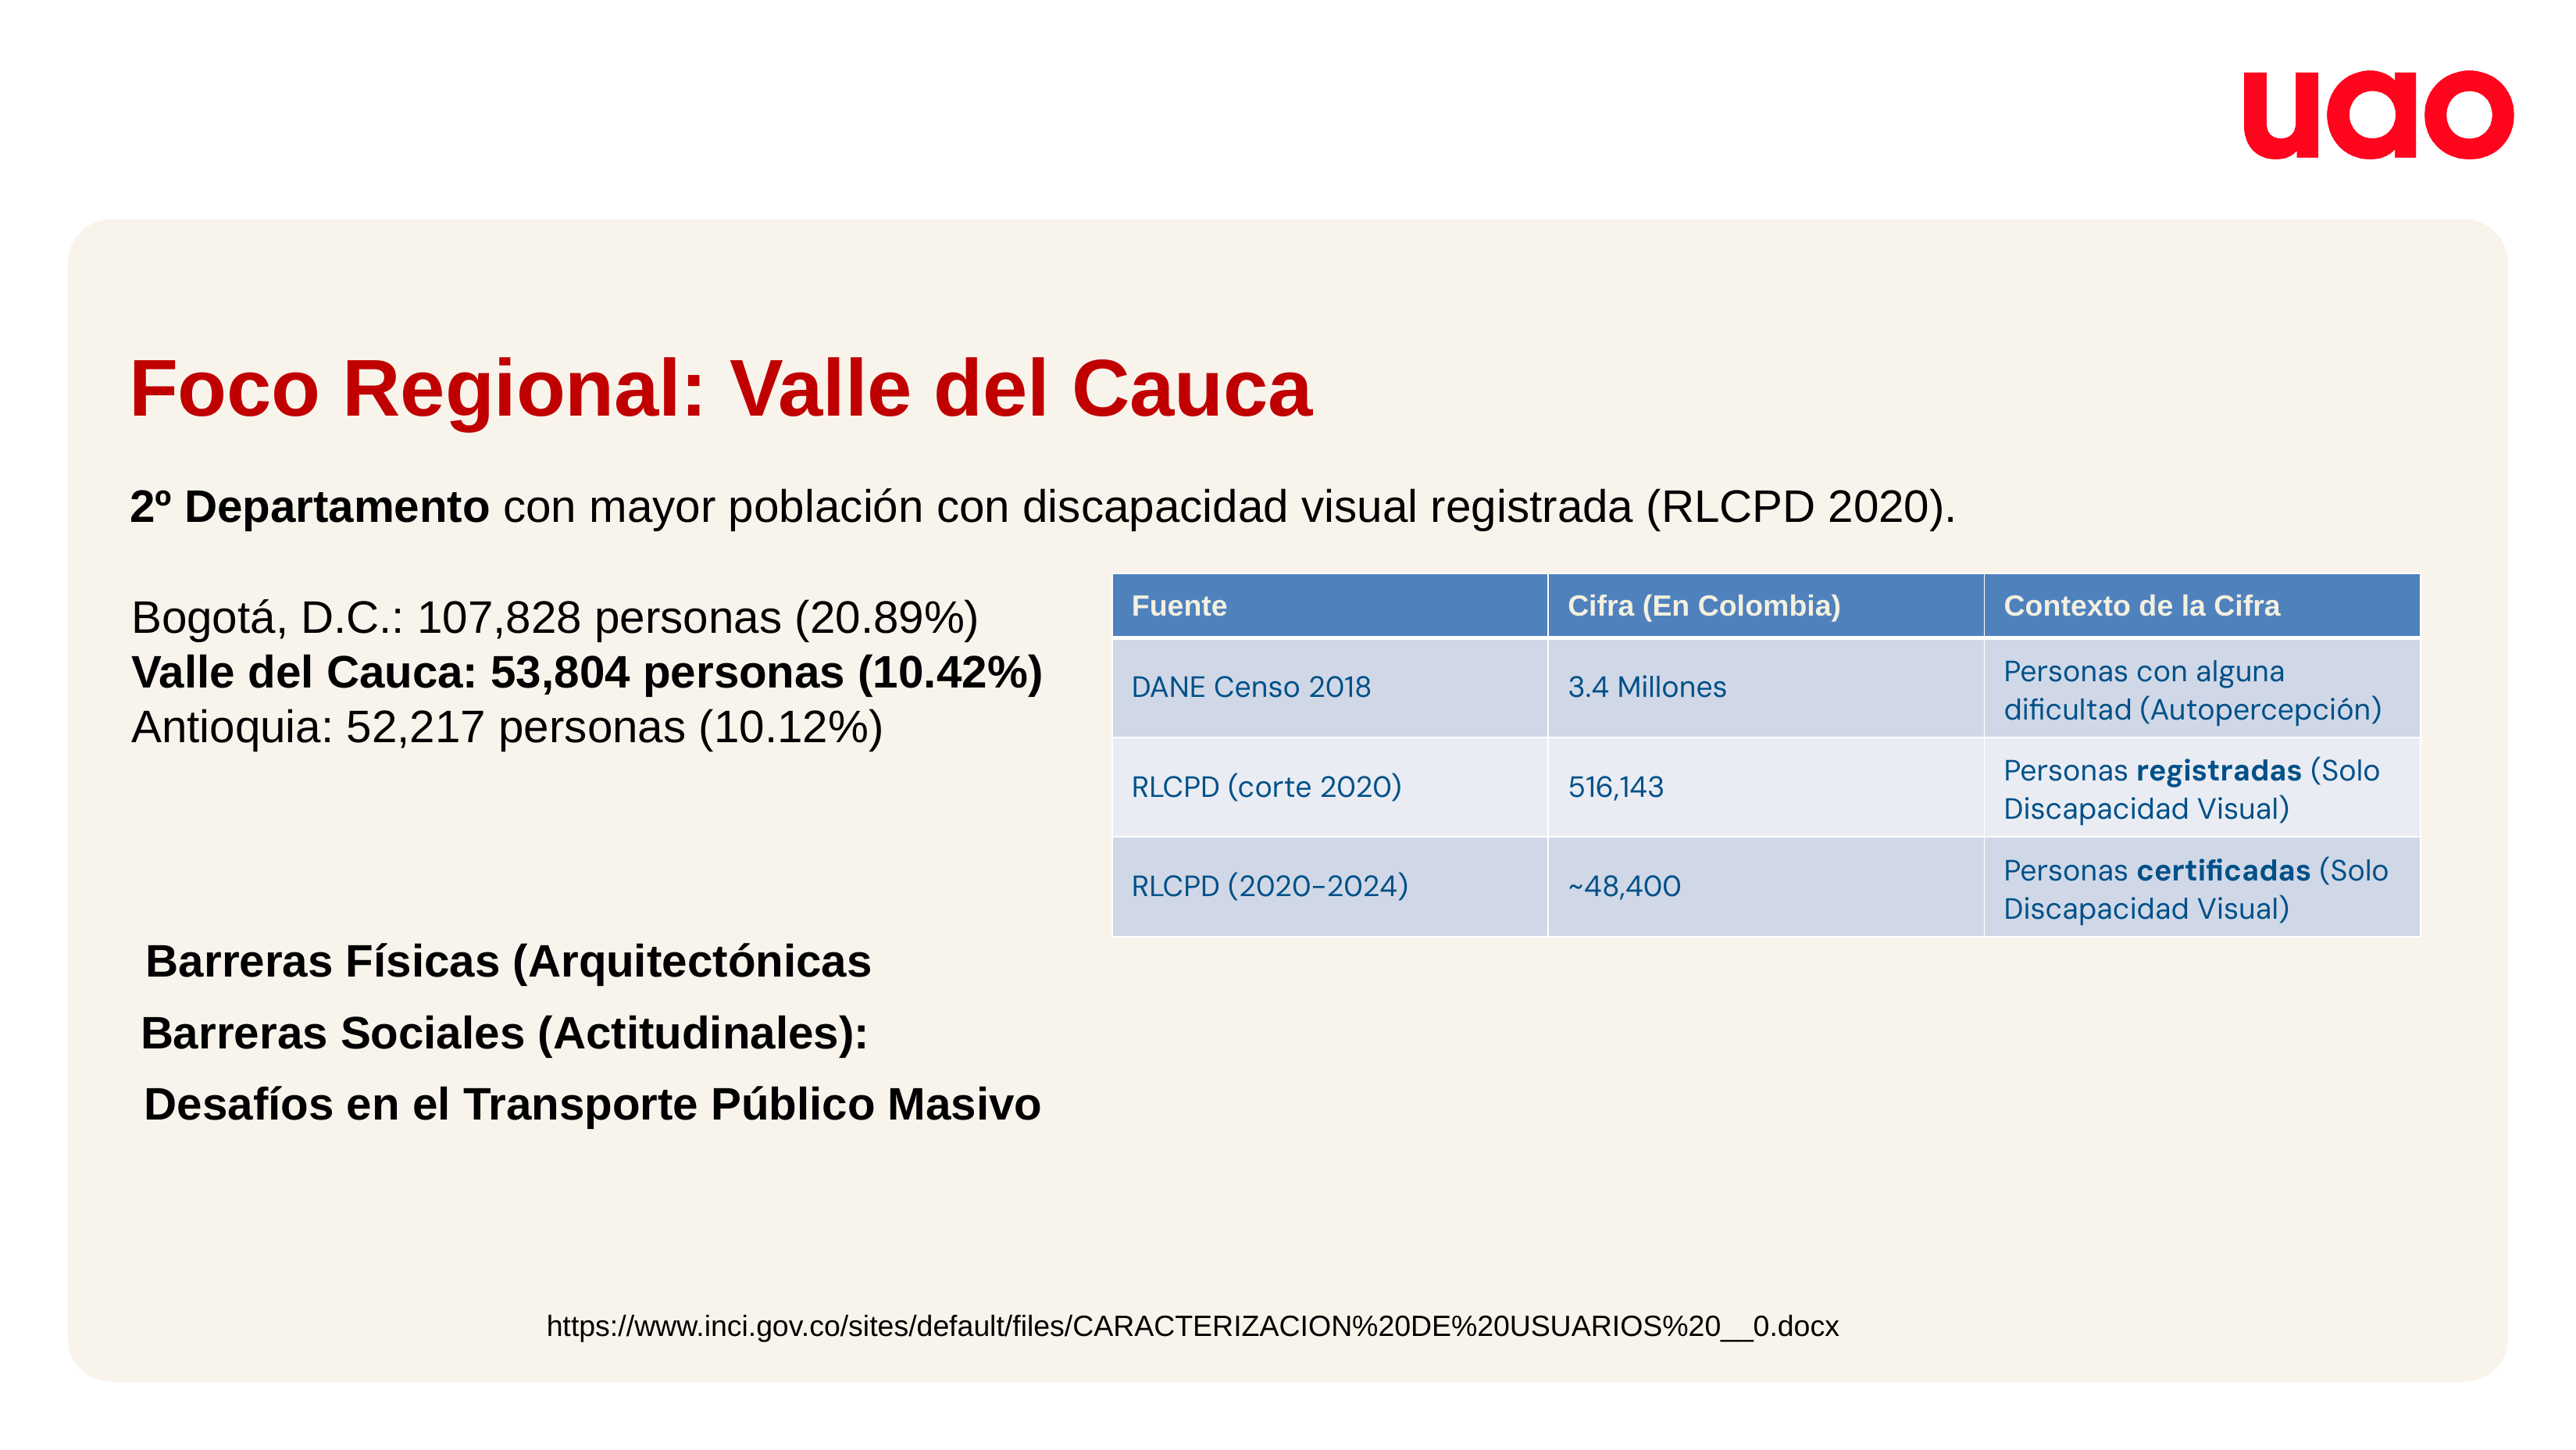

Foco Regional: Valle del Cauca
2º Departamento con mayor población con discapacidad visual registrada (RLCPD 2020).

Bogotá, D.C.: 107,828 personas (20.89%)
Valle del Cauca: 53,804 personas (10.42%)
Antioquia: 52,217 personas (10.12%)
| Fuente | Cifra (En Colombia) | Contexto de la Cifra |
| --- | --- | --- |
| DANE Censo 2018 | 3.4 Millones | Personas con alguna dificultad (Autopercepción) |
| RLCPD (corte 2020) | 516,143 | Personas registradas (Solo Discapacidad Visual) |
| RLCPD (2020-2024) | ~48,400 | Personas certificadas (Solo Discapacidad Visual) |
Barreras Físicas (Arquitectónicas
Barreras Sociales (Actitudinales):
Desafíos en el Transporte Público Masivo
https://www.inci.gov.co/sites/default/files/CARACTERIZACION%20DE%20USUARIOS%20__0.docx